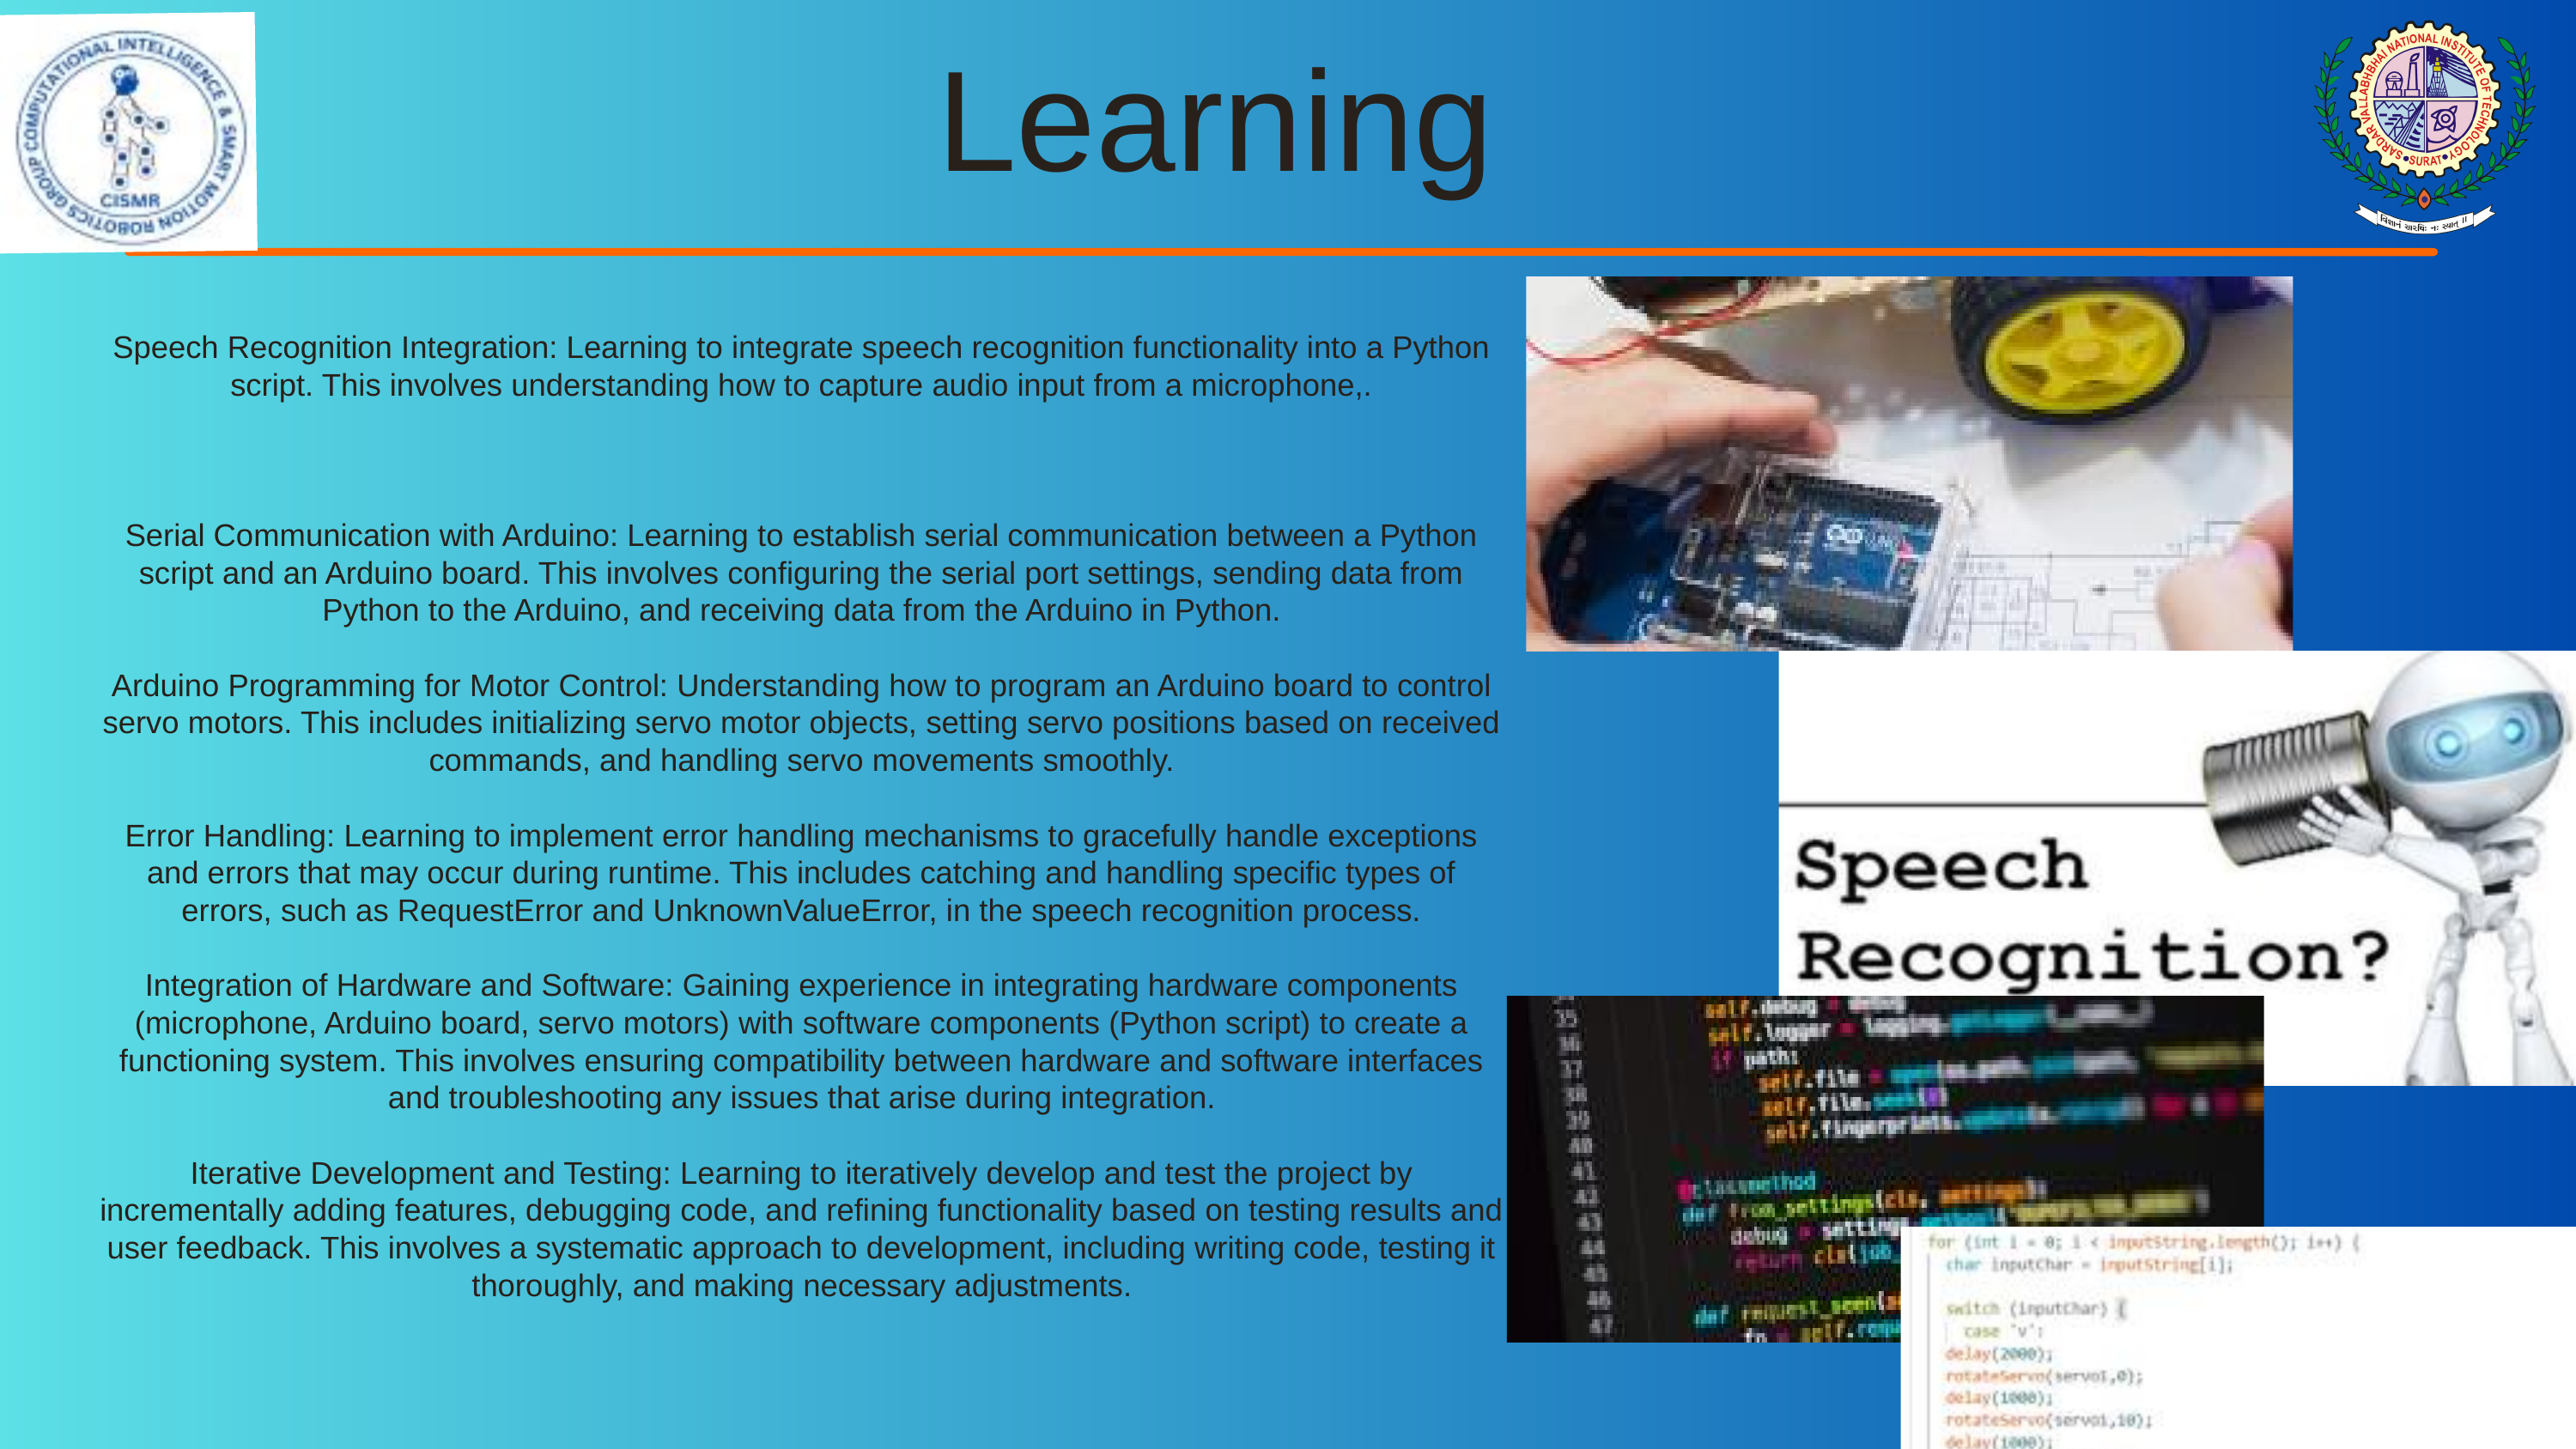

Learning

Speech Recognition Integration: Learning to integrate speech recognition functionality into a Python script. This involves understanding how to capture audio input from a microphone,.

Serial Communication with Arduino: Learning to establish serial communication between a Python script and an Arduino board. This involves configuring the serial port settings, sending data from Python to the Arduino, and receiving data from the Arduino in Python.

Arduino Programming for Motor Control: Understanding how to program an Arduino board to control servo motors. This includes initializing servo motor objects, setting servo positions based on received commands, and handling servo movements smoothly.

Error Handling: Learning to implement error handling mechanisms to gracefully handle exceptions and errors that may occur during runtime. This includes catching and handling specific types of errors, such as RequestError and UnknownValueError, in the speech recognition process.

Integration of Hardware and Software: Gaining experience in integrating hardware components (microphone, Arduino board, servo motors) with software components (Python script) to create a functioning system. This involves ensuring compatibility between hardware and software interfaces and troubleshooting any issues that arise during integration.

Iterative Development and Testing: Learning to iteratively develop and test the project by incrementally adding features, debugging code, and refining functionality based on testing results and user feedback. This involves a systematic approach to development, including writing code, testing it thoroughly, and making necessary adjustments.